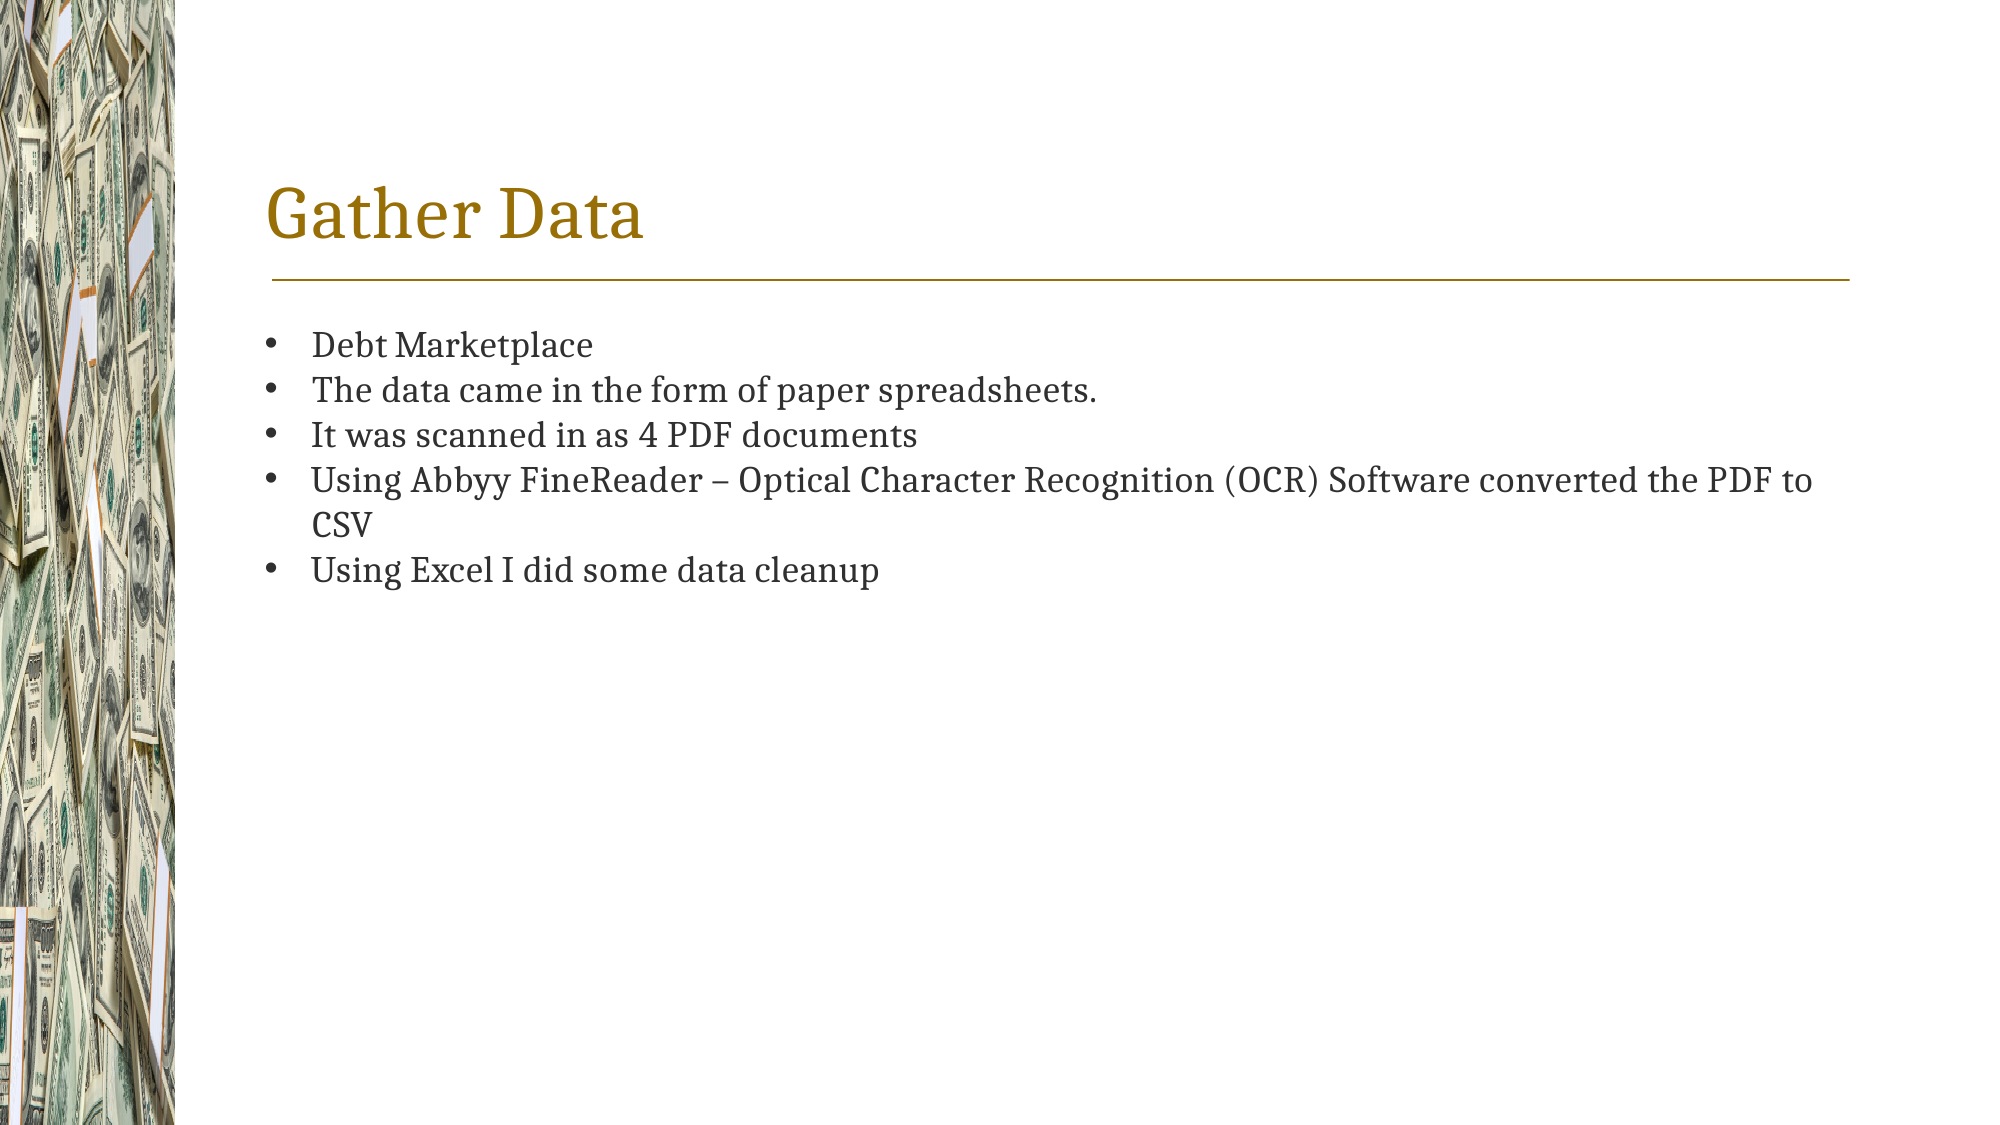

# Gather Data
Debt Marketplace
The data came in the form of paper spreadsheets.
It was scanned in as 4 PDF documents
Using Abbyy FineReader – Optical Character Recognition (OCR) Software converted the PDF to CSV
Using Excel I did some data cleanup